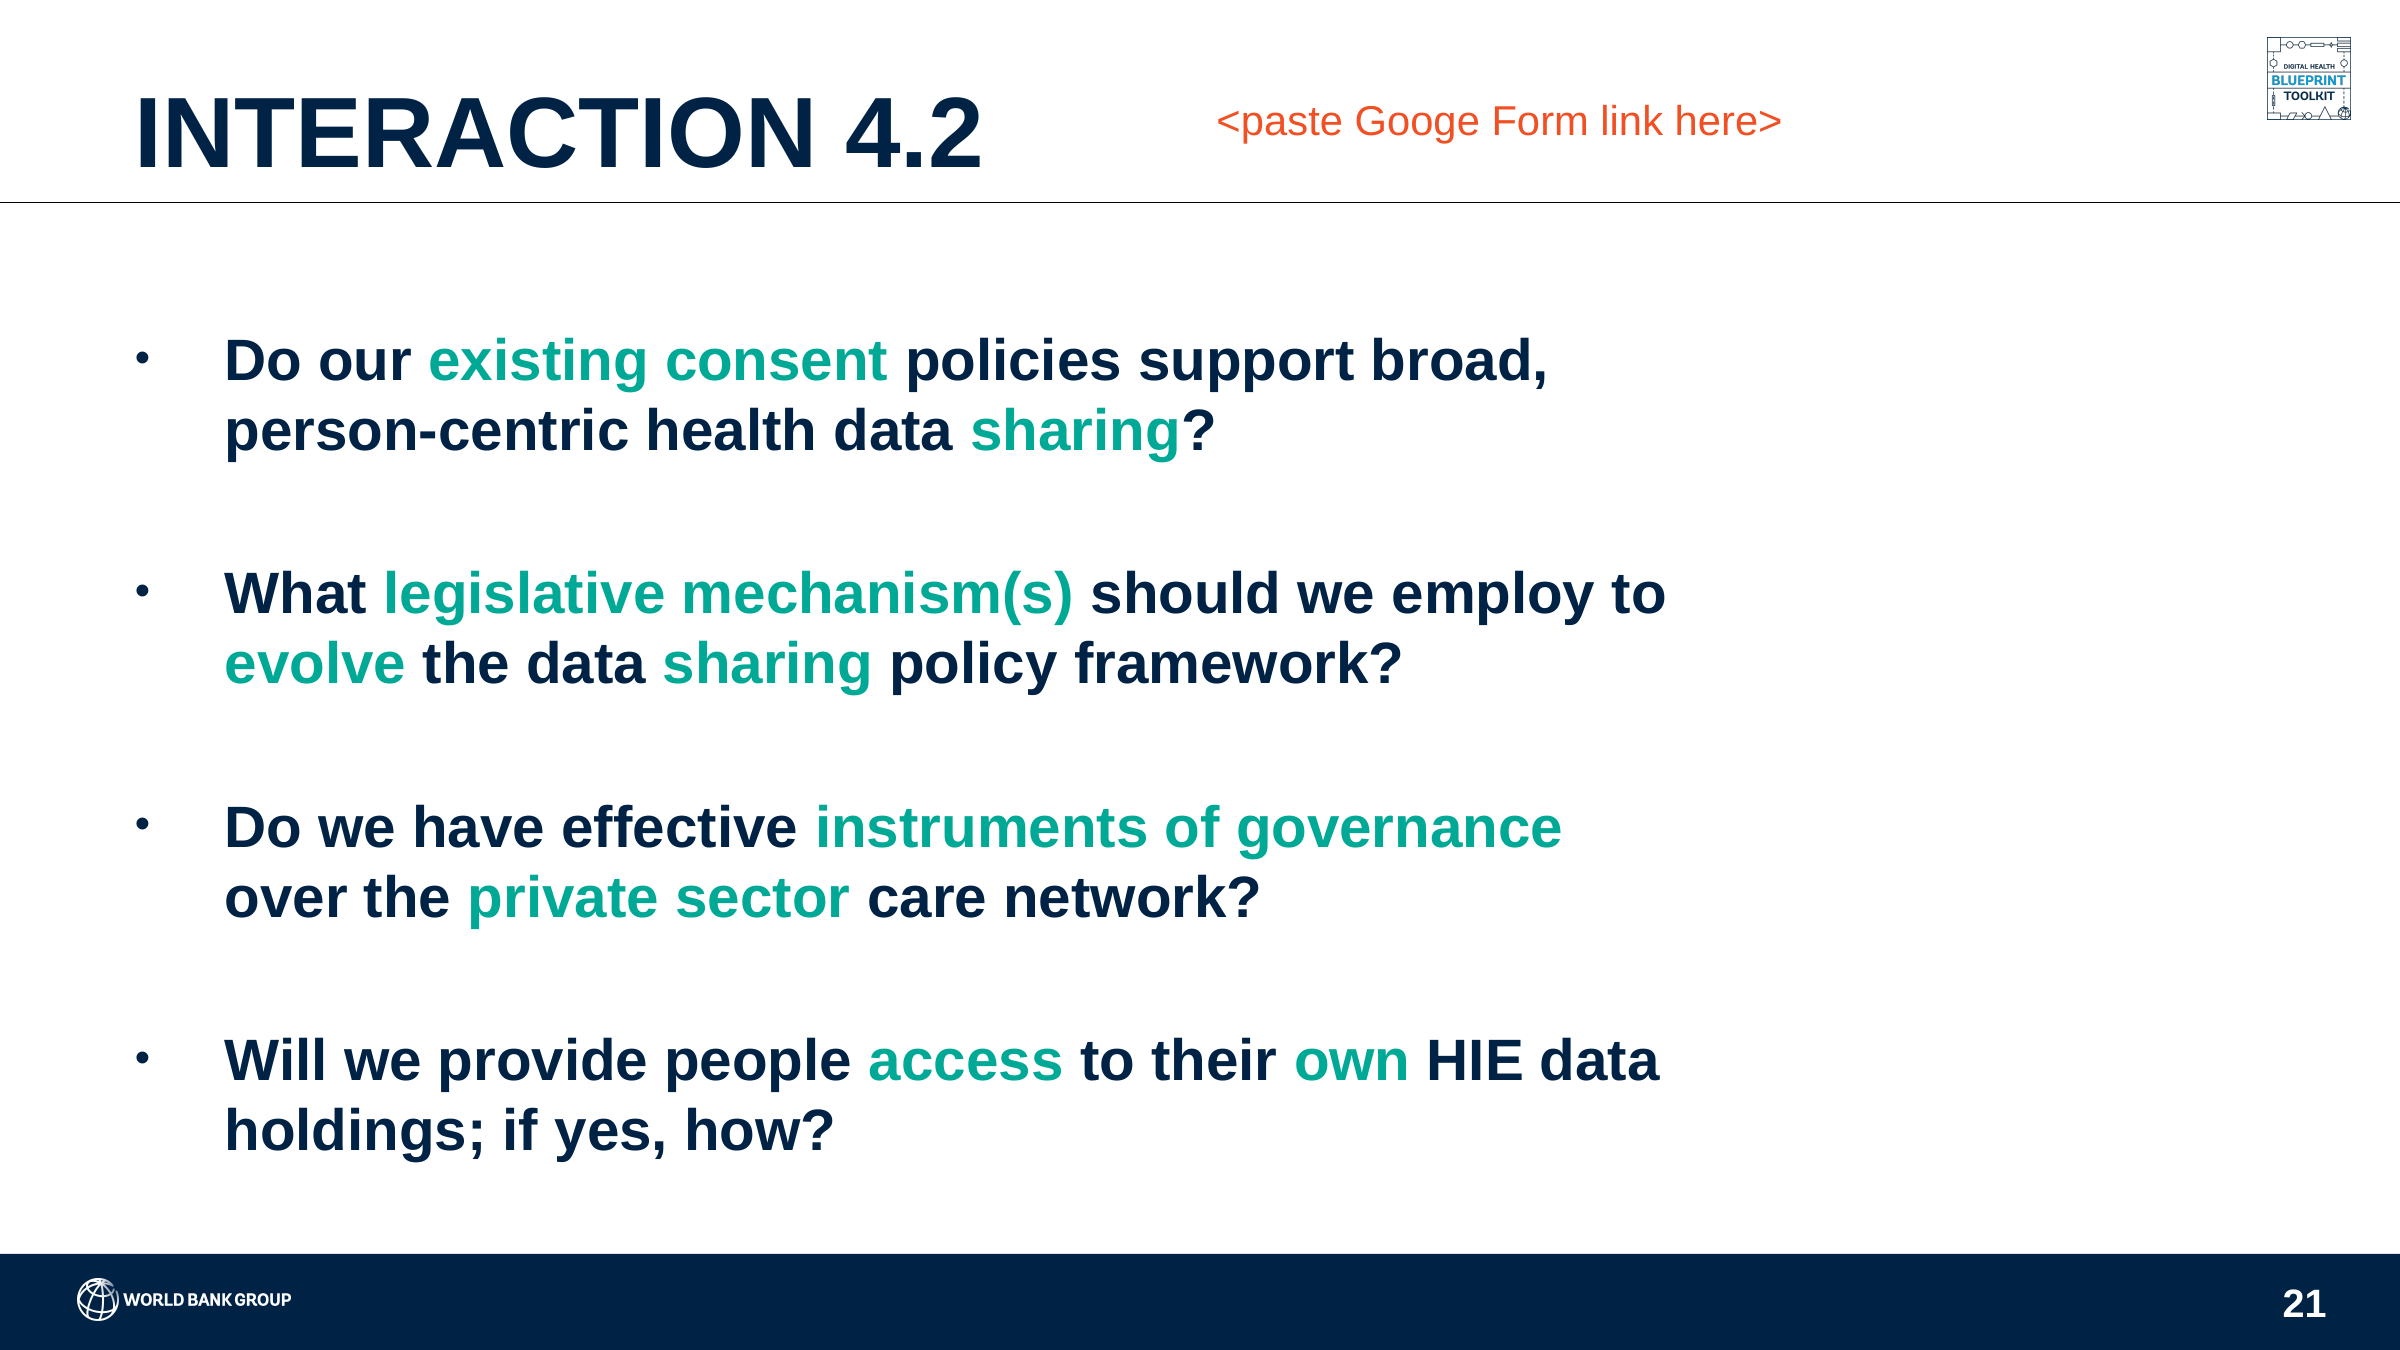

# INTERACTION 4.2
<paste Googe Form link here>
Do our existing consent policies support broad, person-centric health data sharing?

What legislative mechanism(s) should we employ to evolve the data sharing policy framework?

Do we have effective instruments of governance over the private sector care network?

Will we provide people access to their own HIE data holdings; if yes, how?

21